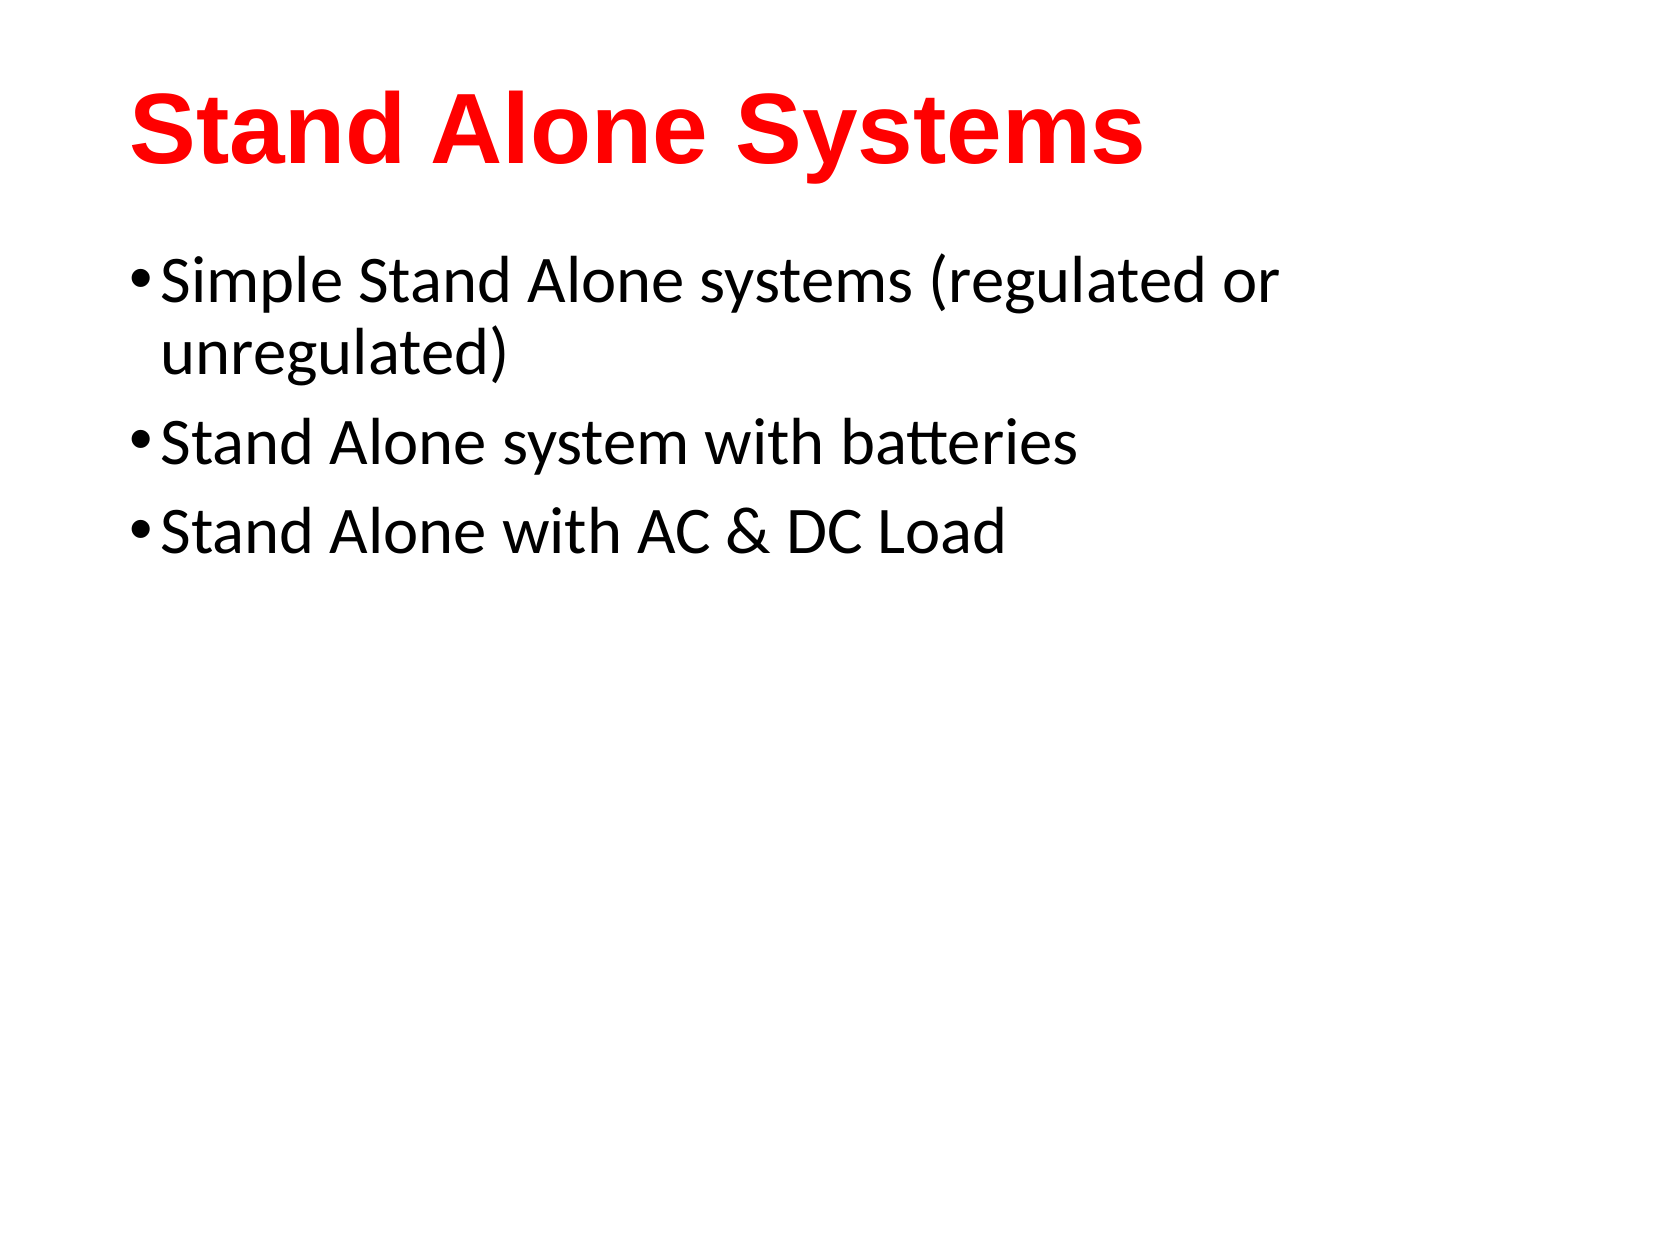

# Stand Alone Systems
Simple Stand Alone systems (regulated or unregulated)
Stand Alone system with batteries
Stand Alone with AC & DC Load